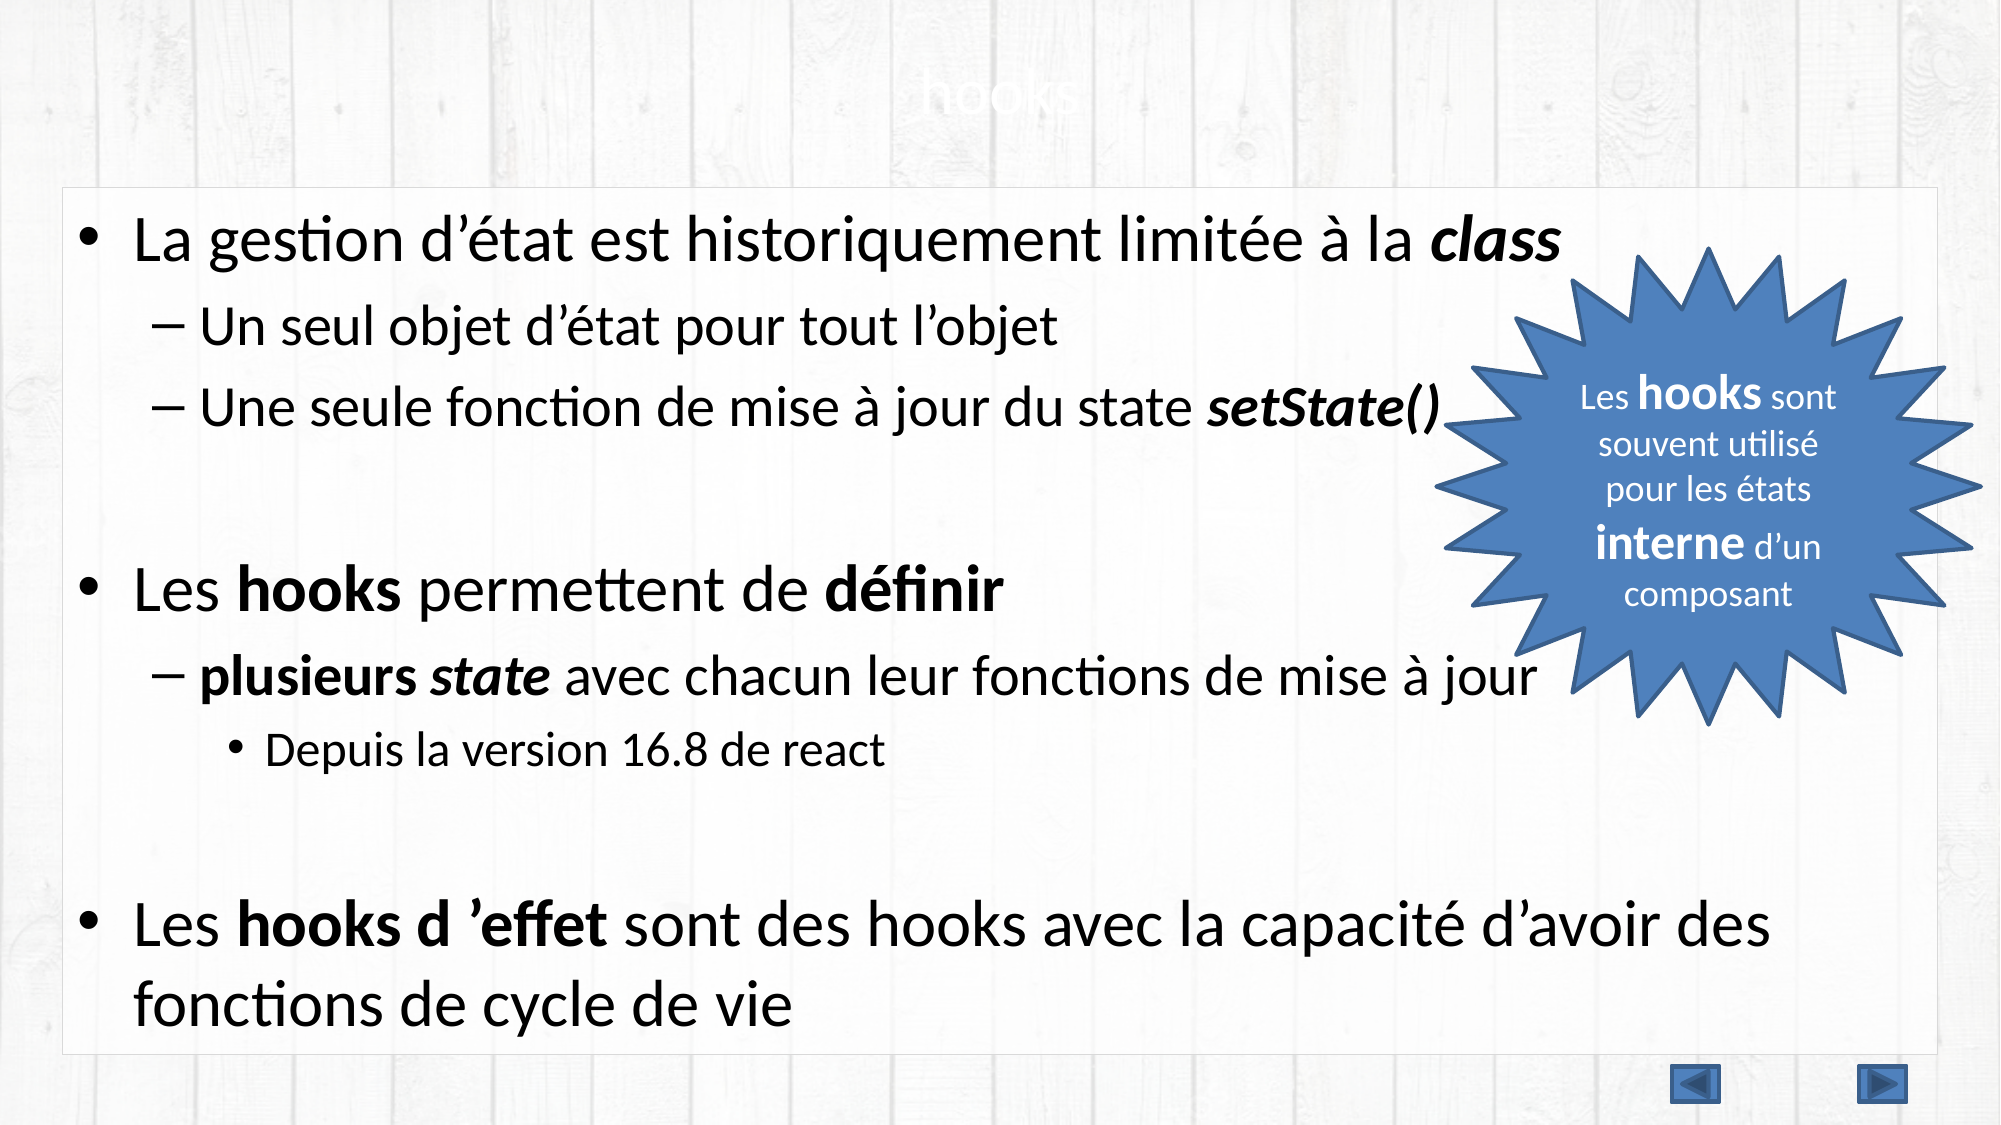

# hooks
La gestion d’état est historiquement limitée à la class
Un seul objet d’état pour tout l’objet
Une seule fonction de mise à jour du state setState()

Les hooks permettent de définir
plusieurs state avec chacun leur fonctions de mise à jour
Depuis la version 16.8 de react

Les hooks d ’effet sont des hooks avec la capacité d’avoir des fonctions de cycle de vie

Les hooks sont souvent utilisé pour les états interne d’un composant